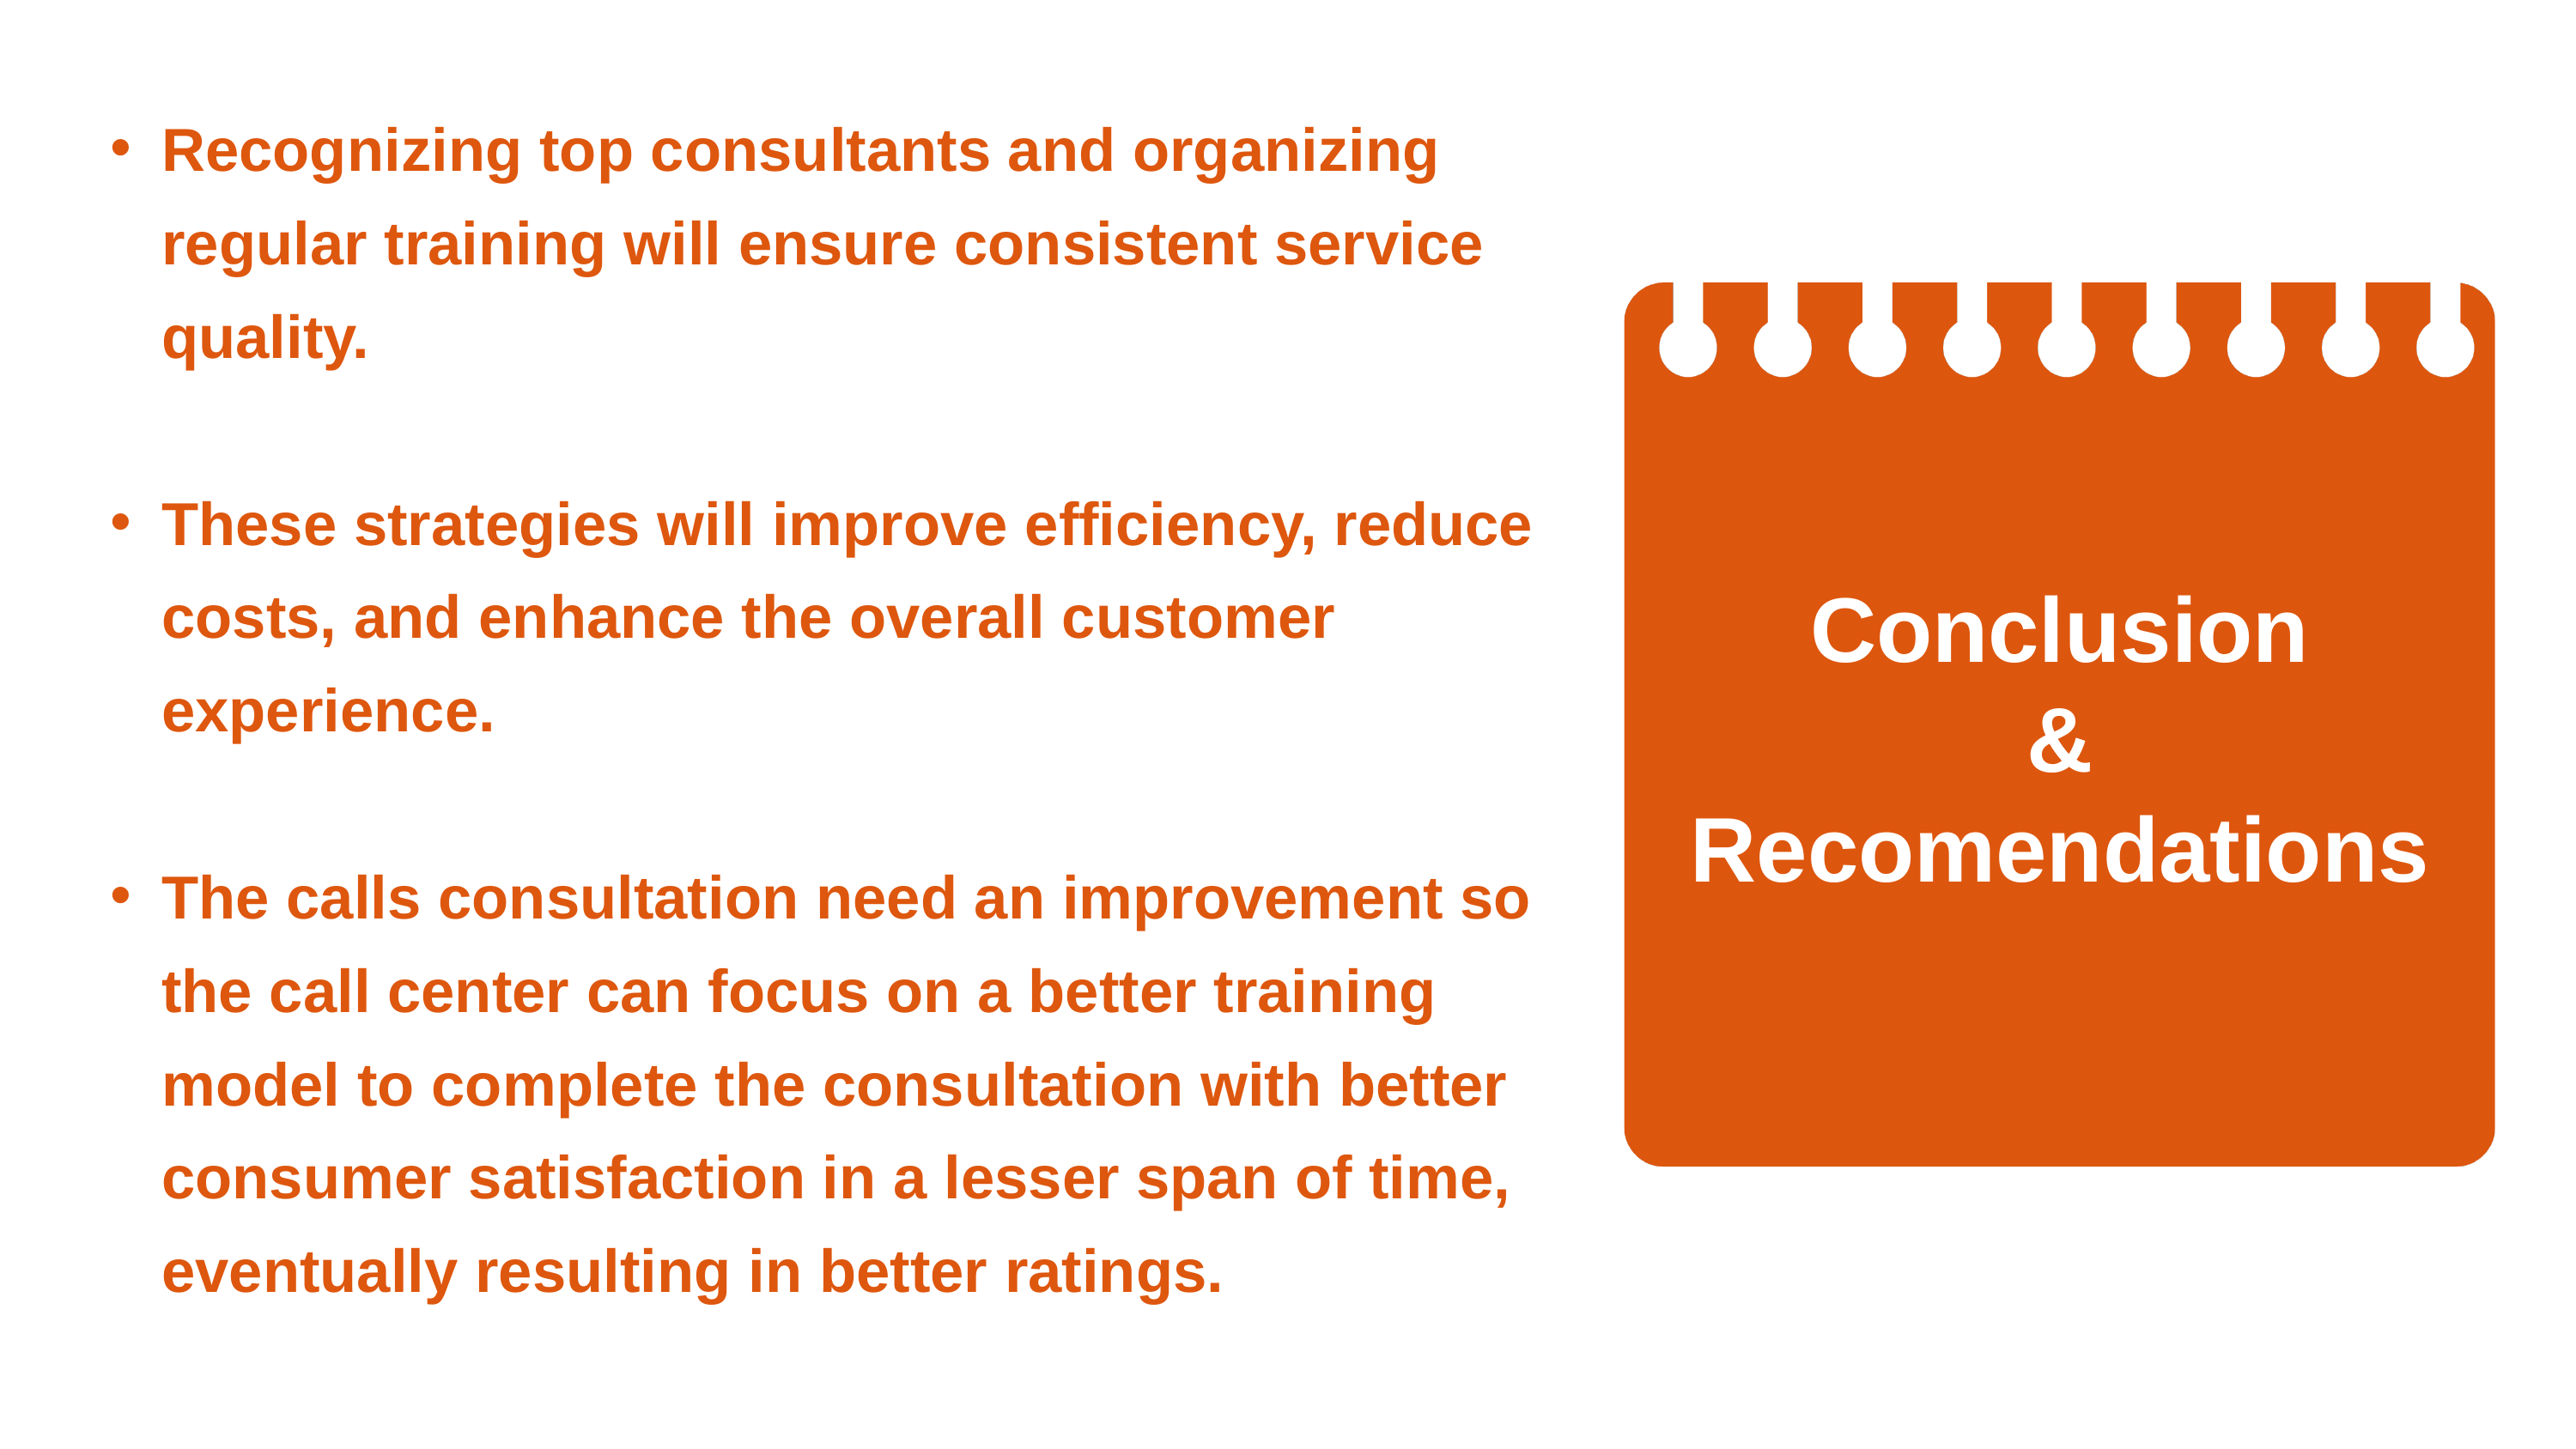

Recognizing top consultants and organizing regular training will ensure consistent service quality.

These strategies will improve efficiency, reduce costs, and enhance the overall customer experience.

The calls consultation need an improvement so the call center can focus on a better training model to complete the consultation with better consumer satisfaction in a lesser span of time, eventually resulting in better ratings.

Conclusion
& Recomendations